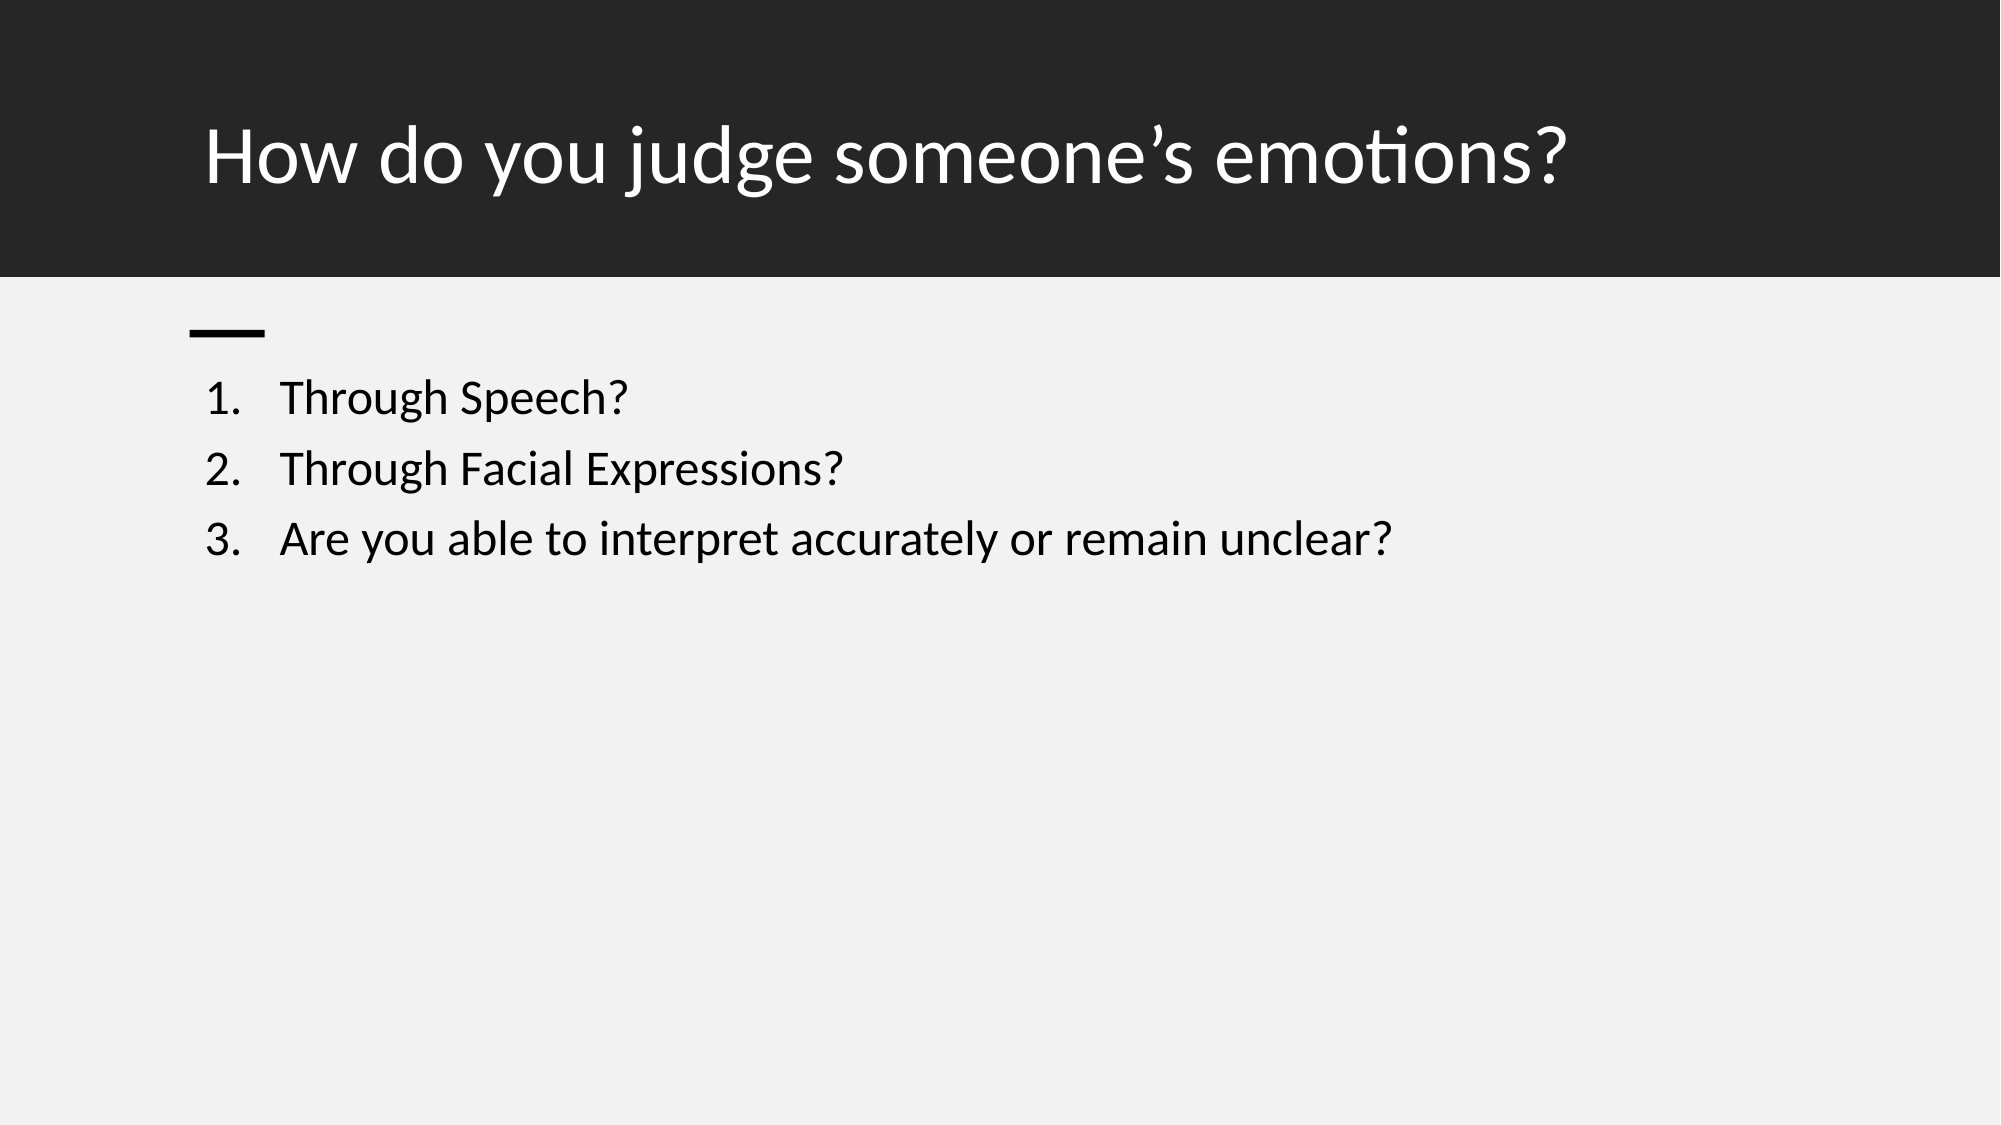

# How do you judge someone’s emotions?

Through Speech?
Through Facial Expressions?
Are you able to interpret accurately or remain unclear?